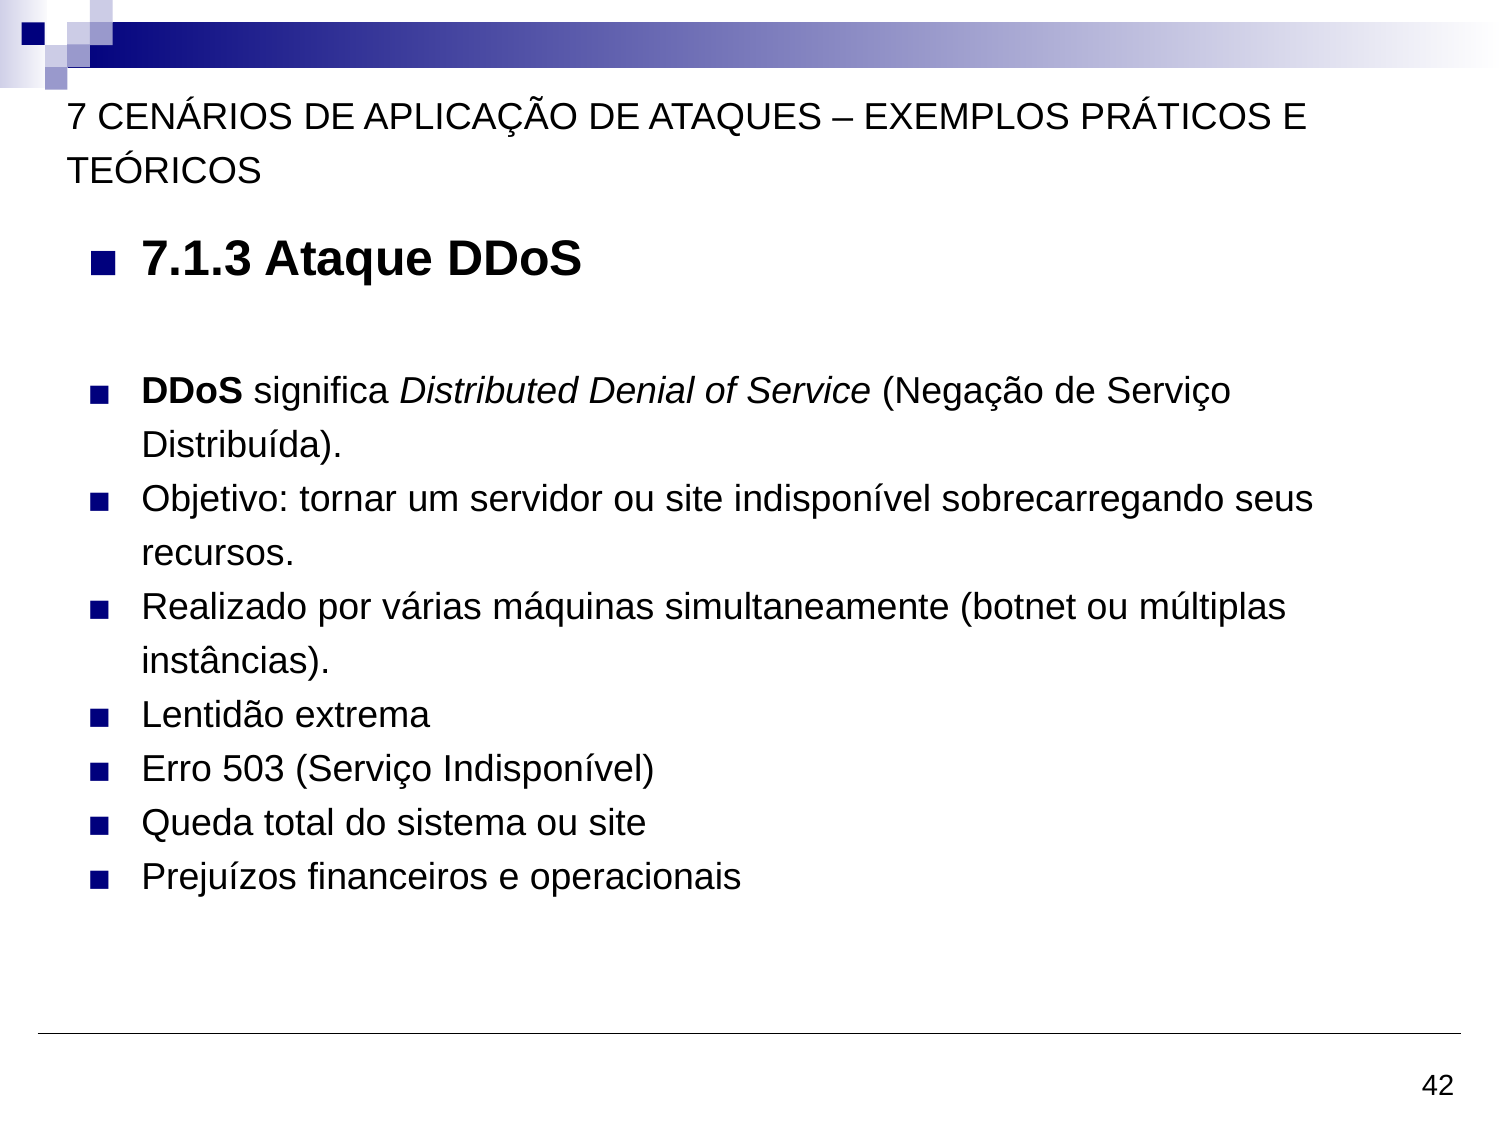

# 7 CENÁRIOS DE APLICAÇÃO DE ATAQUES – EXEMPLOS PRÁTICOS E TEÓRICOS
7.1.3 Ataque DDoS

DDoS significa Distributed Denial of Service (Negação de Serviço Distribuída).
Objetivo: tornar um servidor ou site indisponível sobrecarregando seus recursos.
Realizado por várias máquinas simultaneamente (botnet ou múltiplas instâncias).
Lentidão extrema
Erro 503 (Serviço Indisponível)
Queda total do sistema ou site
Prejuízos financeiros e operacionais